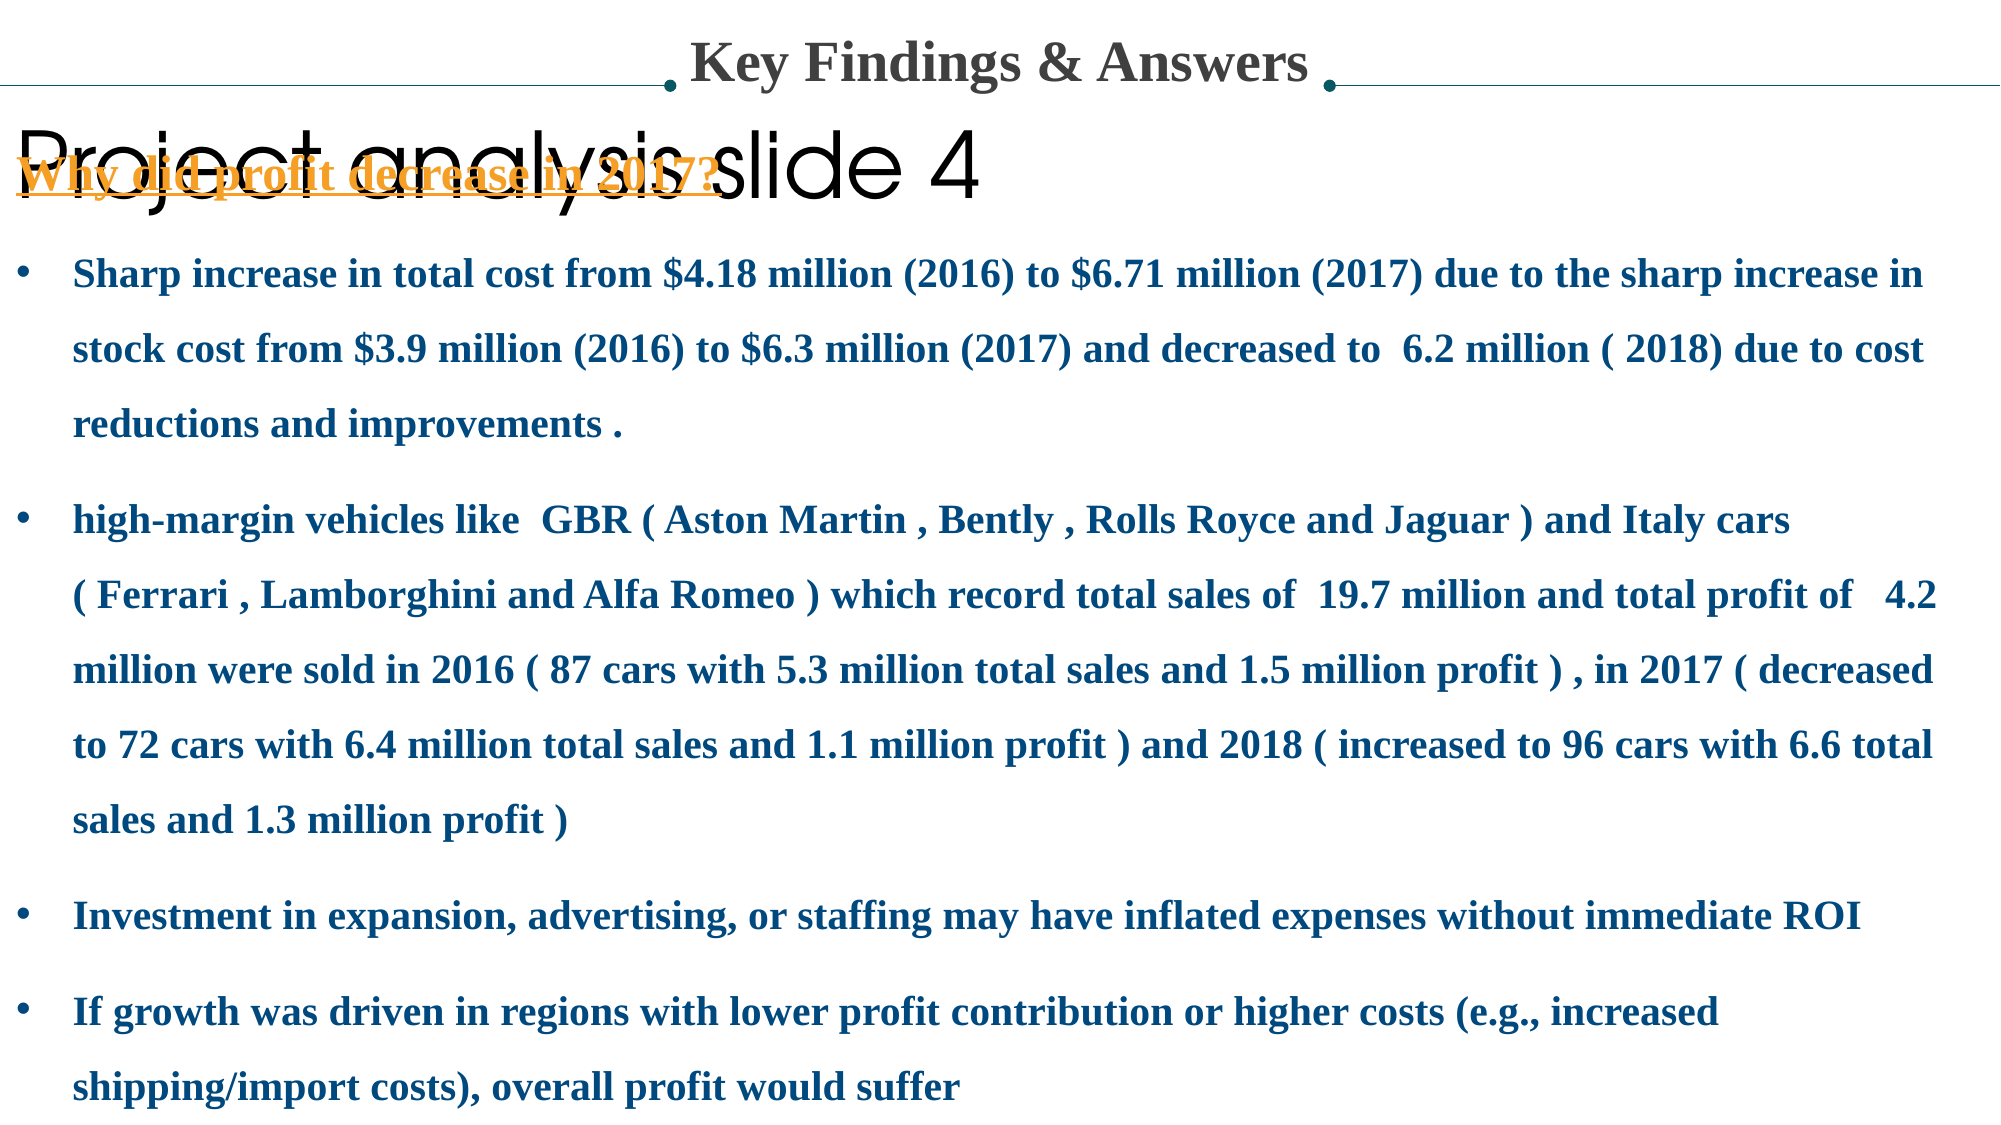

Key Findings & Answers
Project analysis slide 4
Why did profit decrease in 2017?
Sharp increase in total cost from $4.18 million (2016) to $6.71 million (2017) due to the sharp increase in stock cost from $3.9 million (2016) to $6.3 million (2017) and decreased to  6.2 million ( 2018) due to cost reductions and improvements .
high-margin vehicles like  GBR ( Aston Martin , Bently , Rolls Royce and Jaguar ) and Italy cars ( Ferrari , Lamborghini and Alfa Romeo ) which record total sales of  19.7 million and total profit of   4.2 million were sold in 2016 ( 87 cars with 5.3 million total sales and 1.5 million profit ) , in 2017 ( decreased to 72 cars with 6.4 million total sales and 1.1 million profit ) and 2018 ( increased to 96 cars with 6.6 total sales and 1.3 million profit )
Investment in expansion, advertising, or staffing may have inflated expenses without immediate ROI
If growth was driven in regions with lower profit contribution or higher costs (e.g., increased shipping/import costs), overall profit would suffer